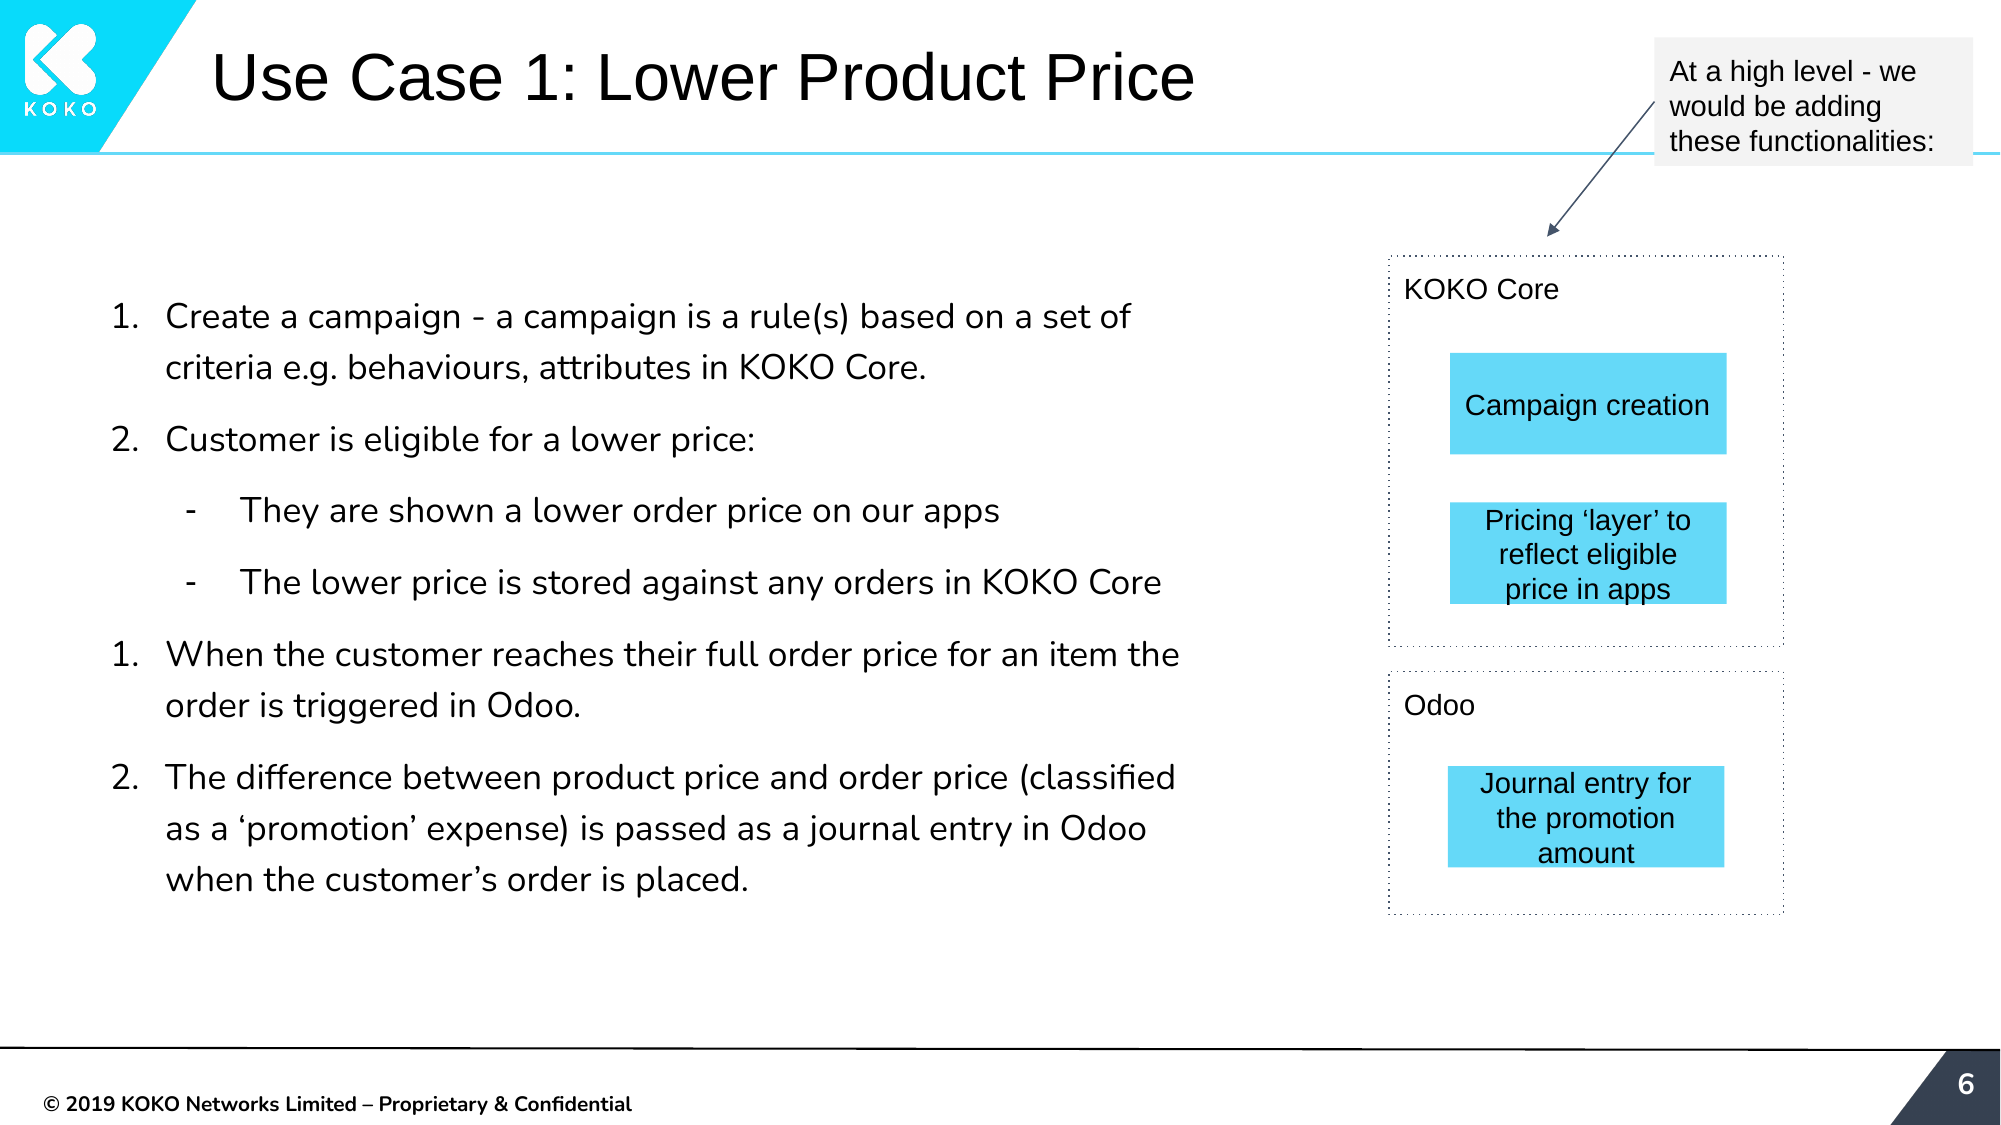

# Use Case 1: Lower Product Price
At a high level - we would be adding these functionalities:
Create a campaign - a campaign is a rule(s) based on a set of criteria e.g. behaviours, attributes in KOKO Core.
Customer is eligible for a lower price:
They are shown a lower order price on our apps
The lower price is stored against any orders in KOKO Core
When the customer reaches their full order price for an item the order is triggered in Odoo.
The difference between product price and order price (classified as a ‘promotion’ expense) is passed as a journal entry in Odoo when the customer’s order is placed.
KOKO Core
Campaign creation
Pricing ‘layer’ to reflect eligible price in apps
Odoo
Journal entry for the promotion amount
6